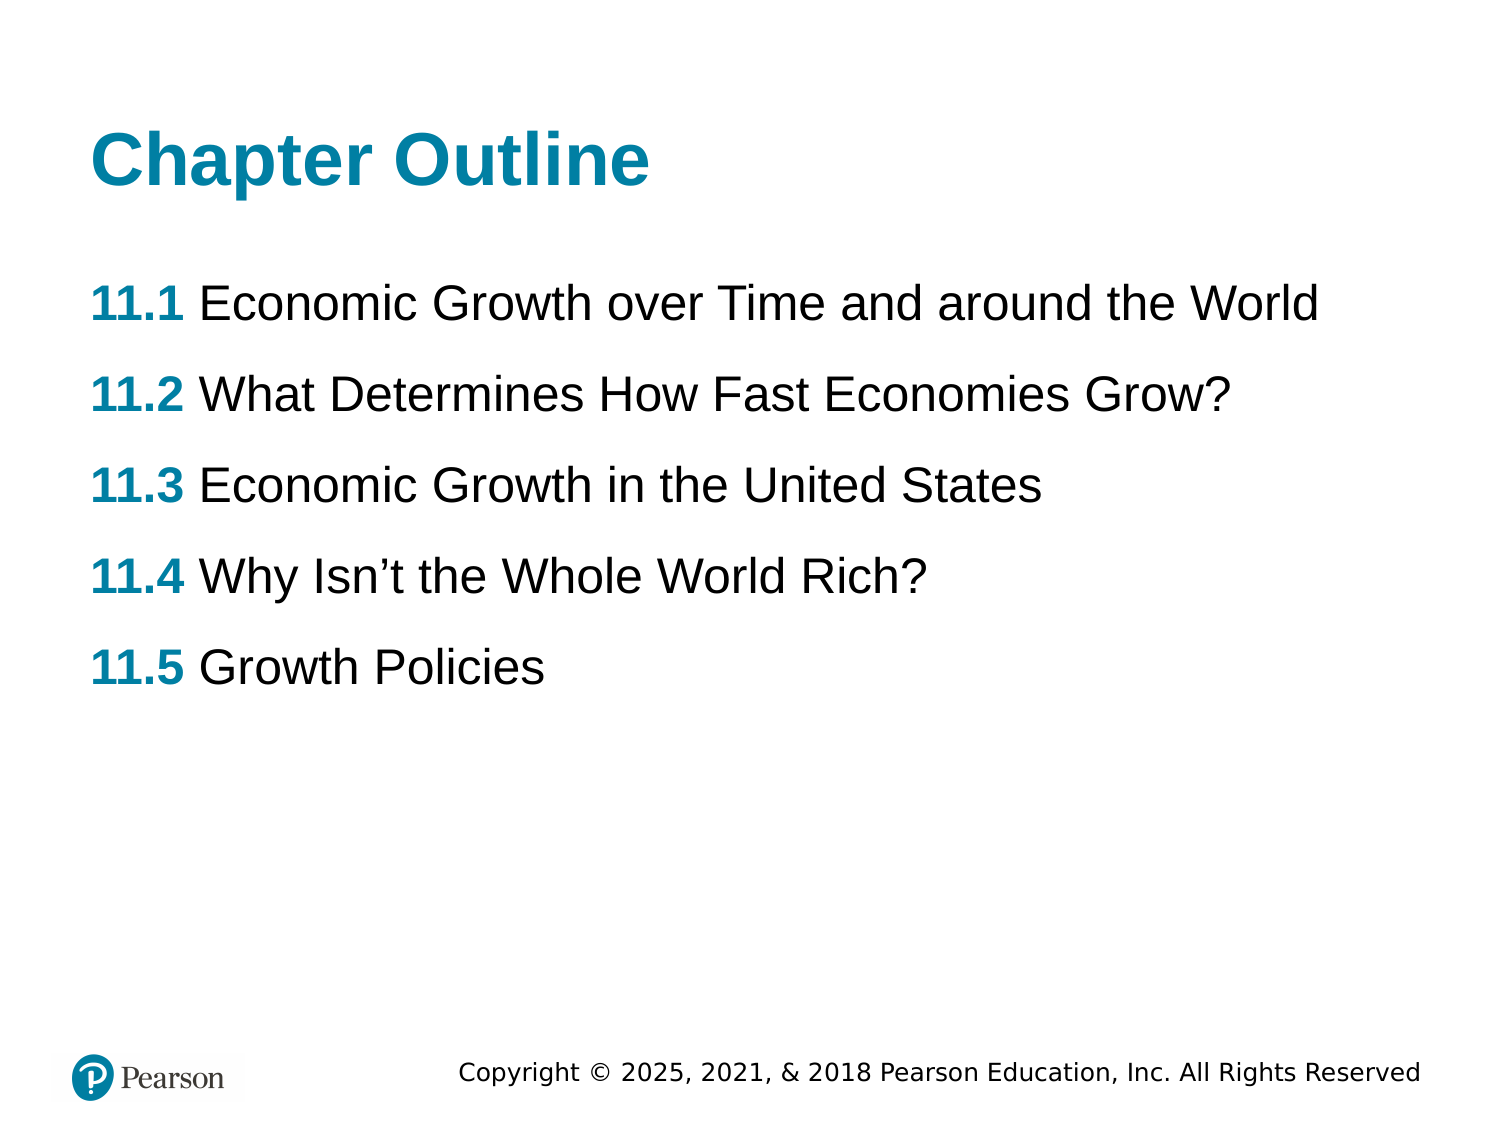

# Chapter Outline
11.1 Economic Growth over Time and around the World
11.2 What Determines How Fast Economies Grow?
11.3 Economic Growth in the United States
11.4 Why Isn’t the Whole World Rich?
11.5 Growth Policies